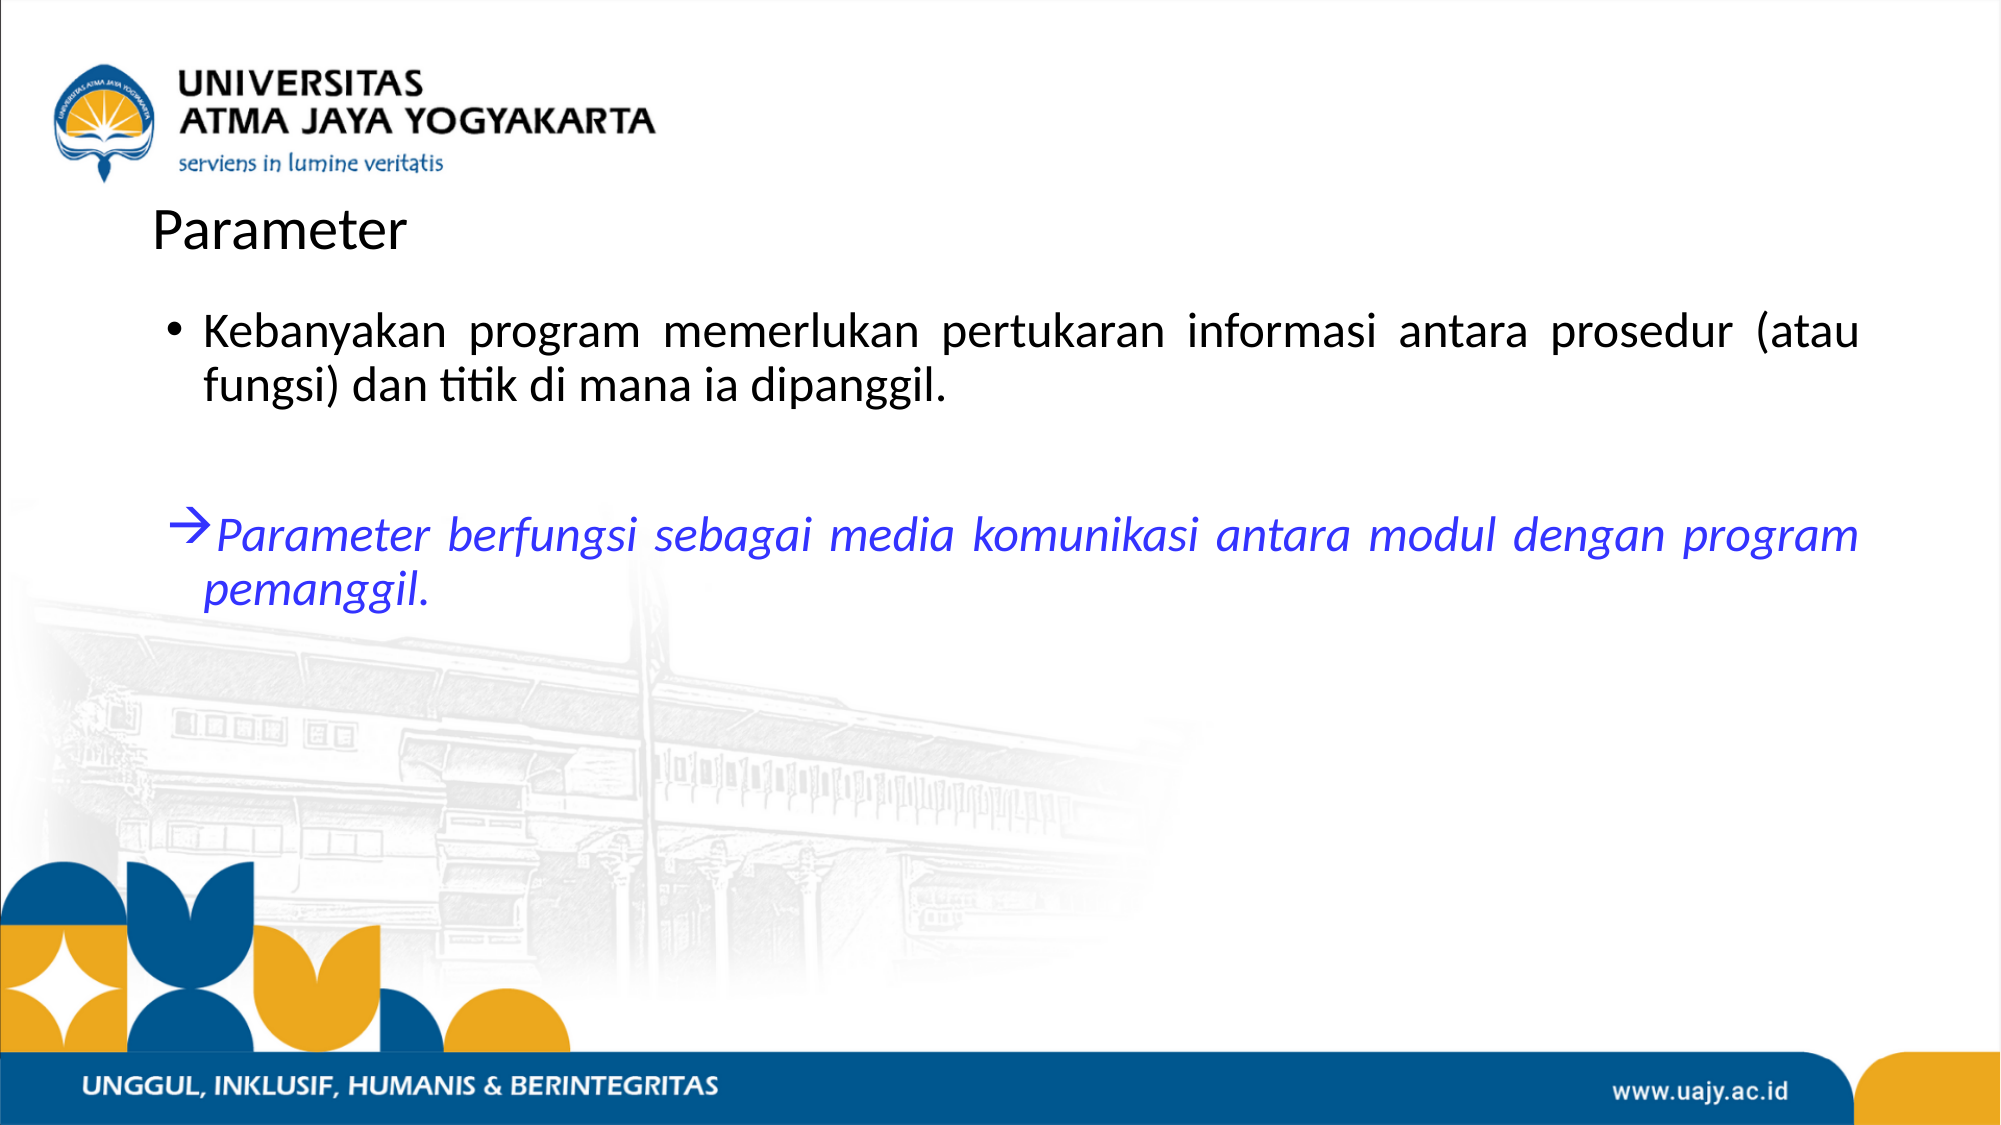

# Parameter
Kebanyakan program memerlukan pertukaran informasi antara prosedur (atau fungsi) dan titik di mana ia dipanggil.

Parameter berfungsi sebagai media komunikasi antara modul dengan program pemanggil.